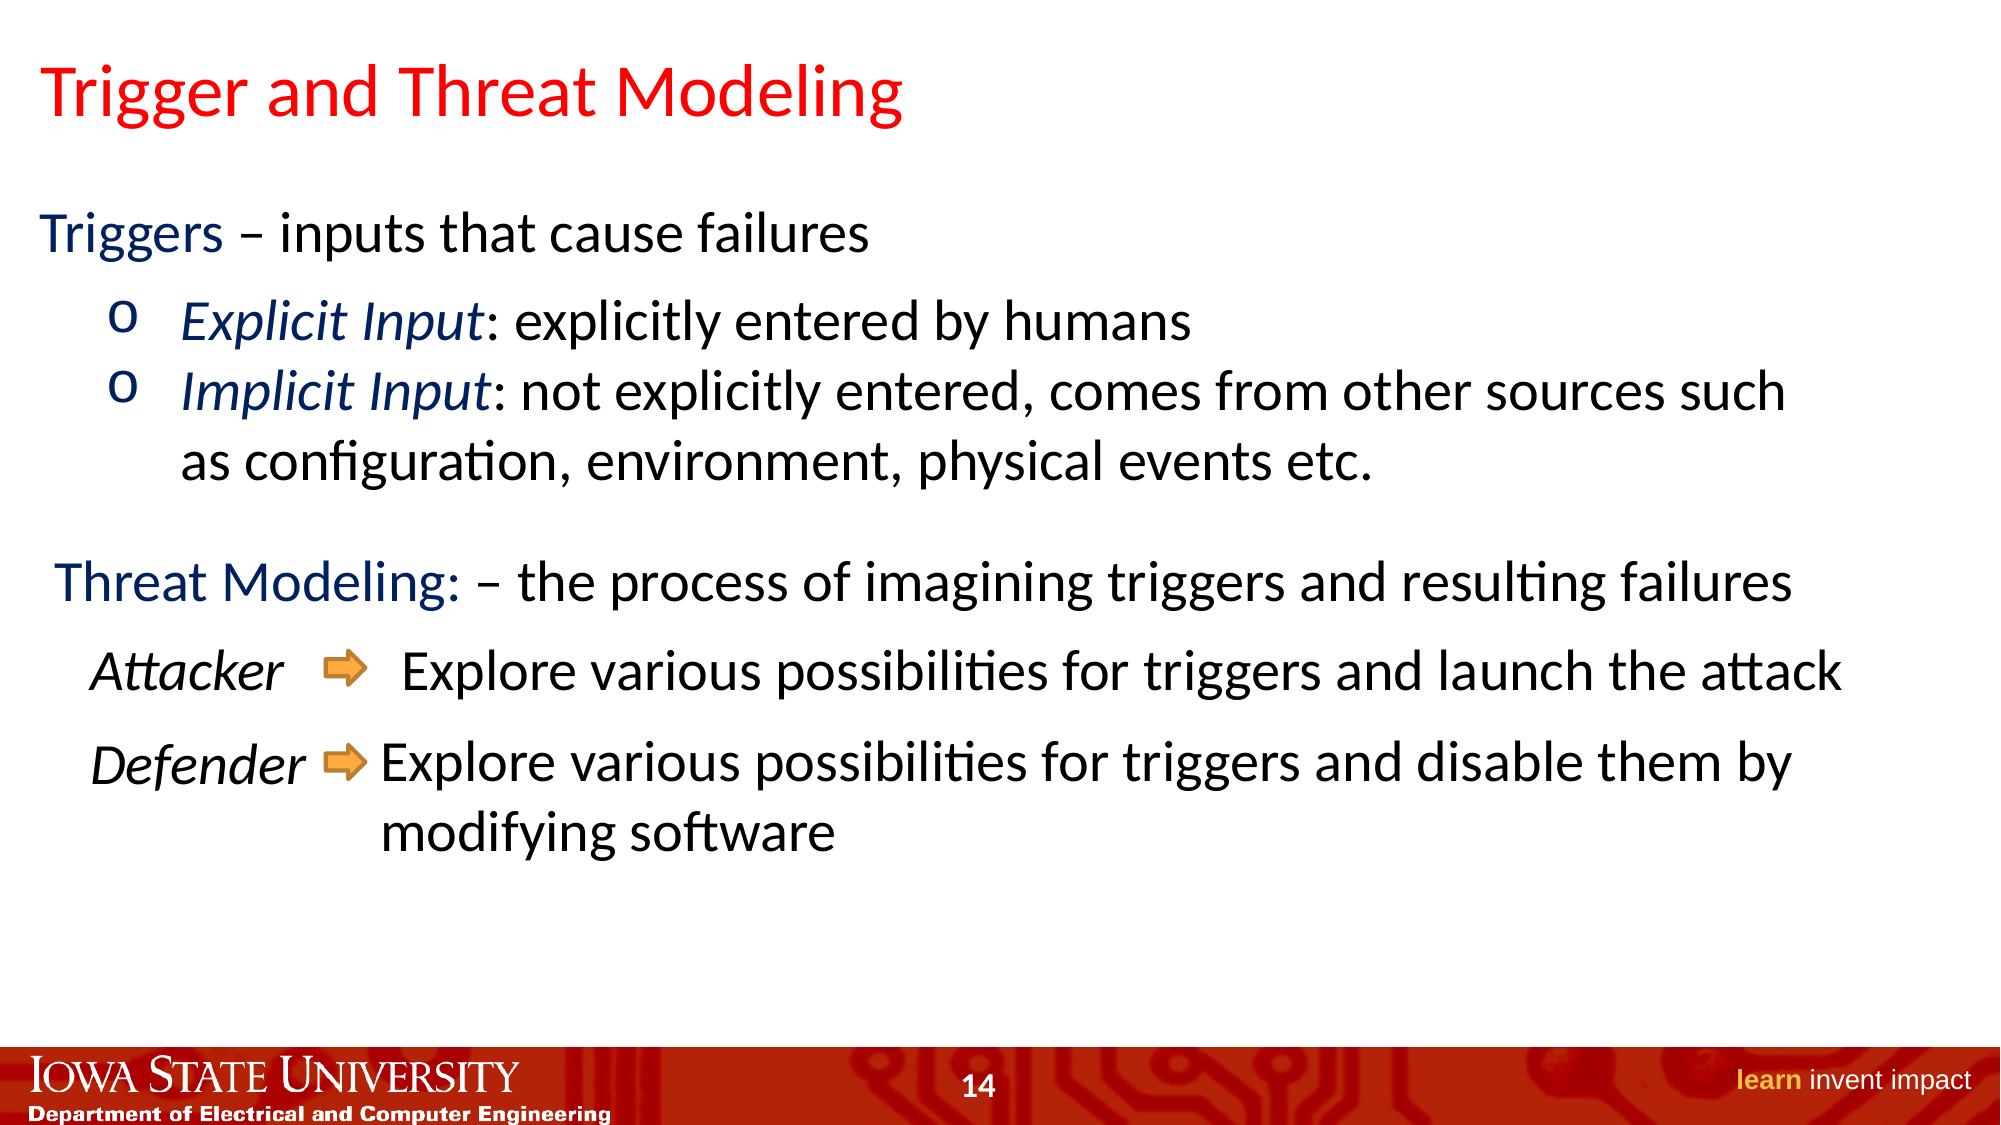

# Trigger and Threat Modeling
Triggers – inputs that cause failures
Explicit Input: explicitly entered by humans
Implicit Input: not explicitly entered, comes from other sources such as configuration, environment, physical events etc.
Threat Modeling: – the process of imagining triggers and resulting failures
Attacker
Explore various possibilities for triggers and launch the attack

Explore various possibilities for triggers and disable them by modifying software
Defender

14